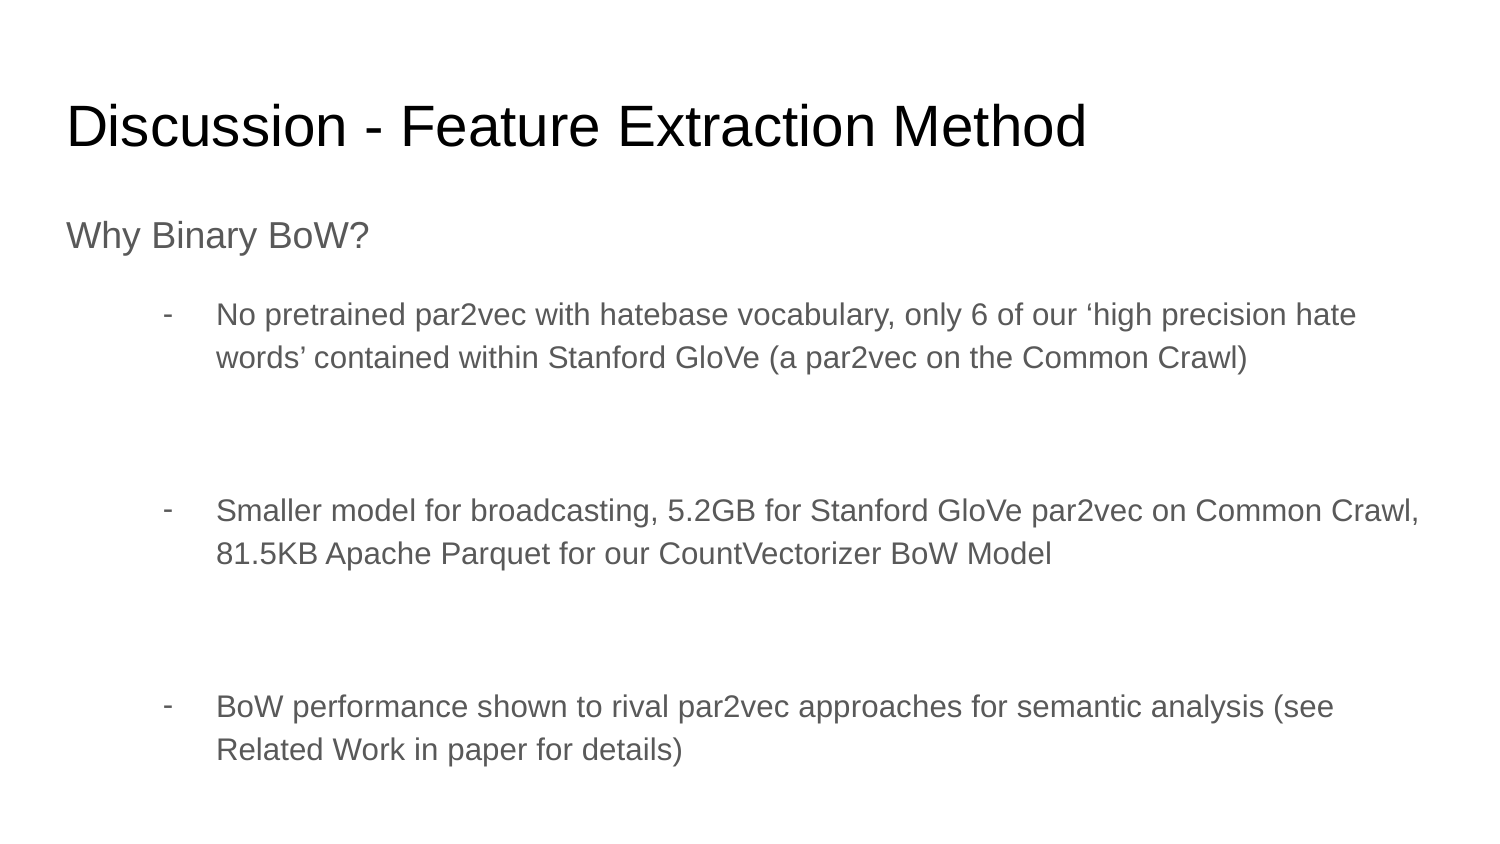

# Discussion - Feature Extraction Method
Why Binary BoW?
No pretrained par2vec with hatebase vocabulary, only 6 of our ‘high precision hate words’ contained within Stanford GloVe (a par2vec on the Common Crawl)

Smaller model for broadcasting, 5.2GB for Stanford GloVe par2vec on Common Crawl, 81.5KB Apache Parquet for our CountVectorizer BoW Model

BoW performance shown to rival par2vec approaches for semantic analysis (see Related Work in paper for details)